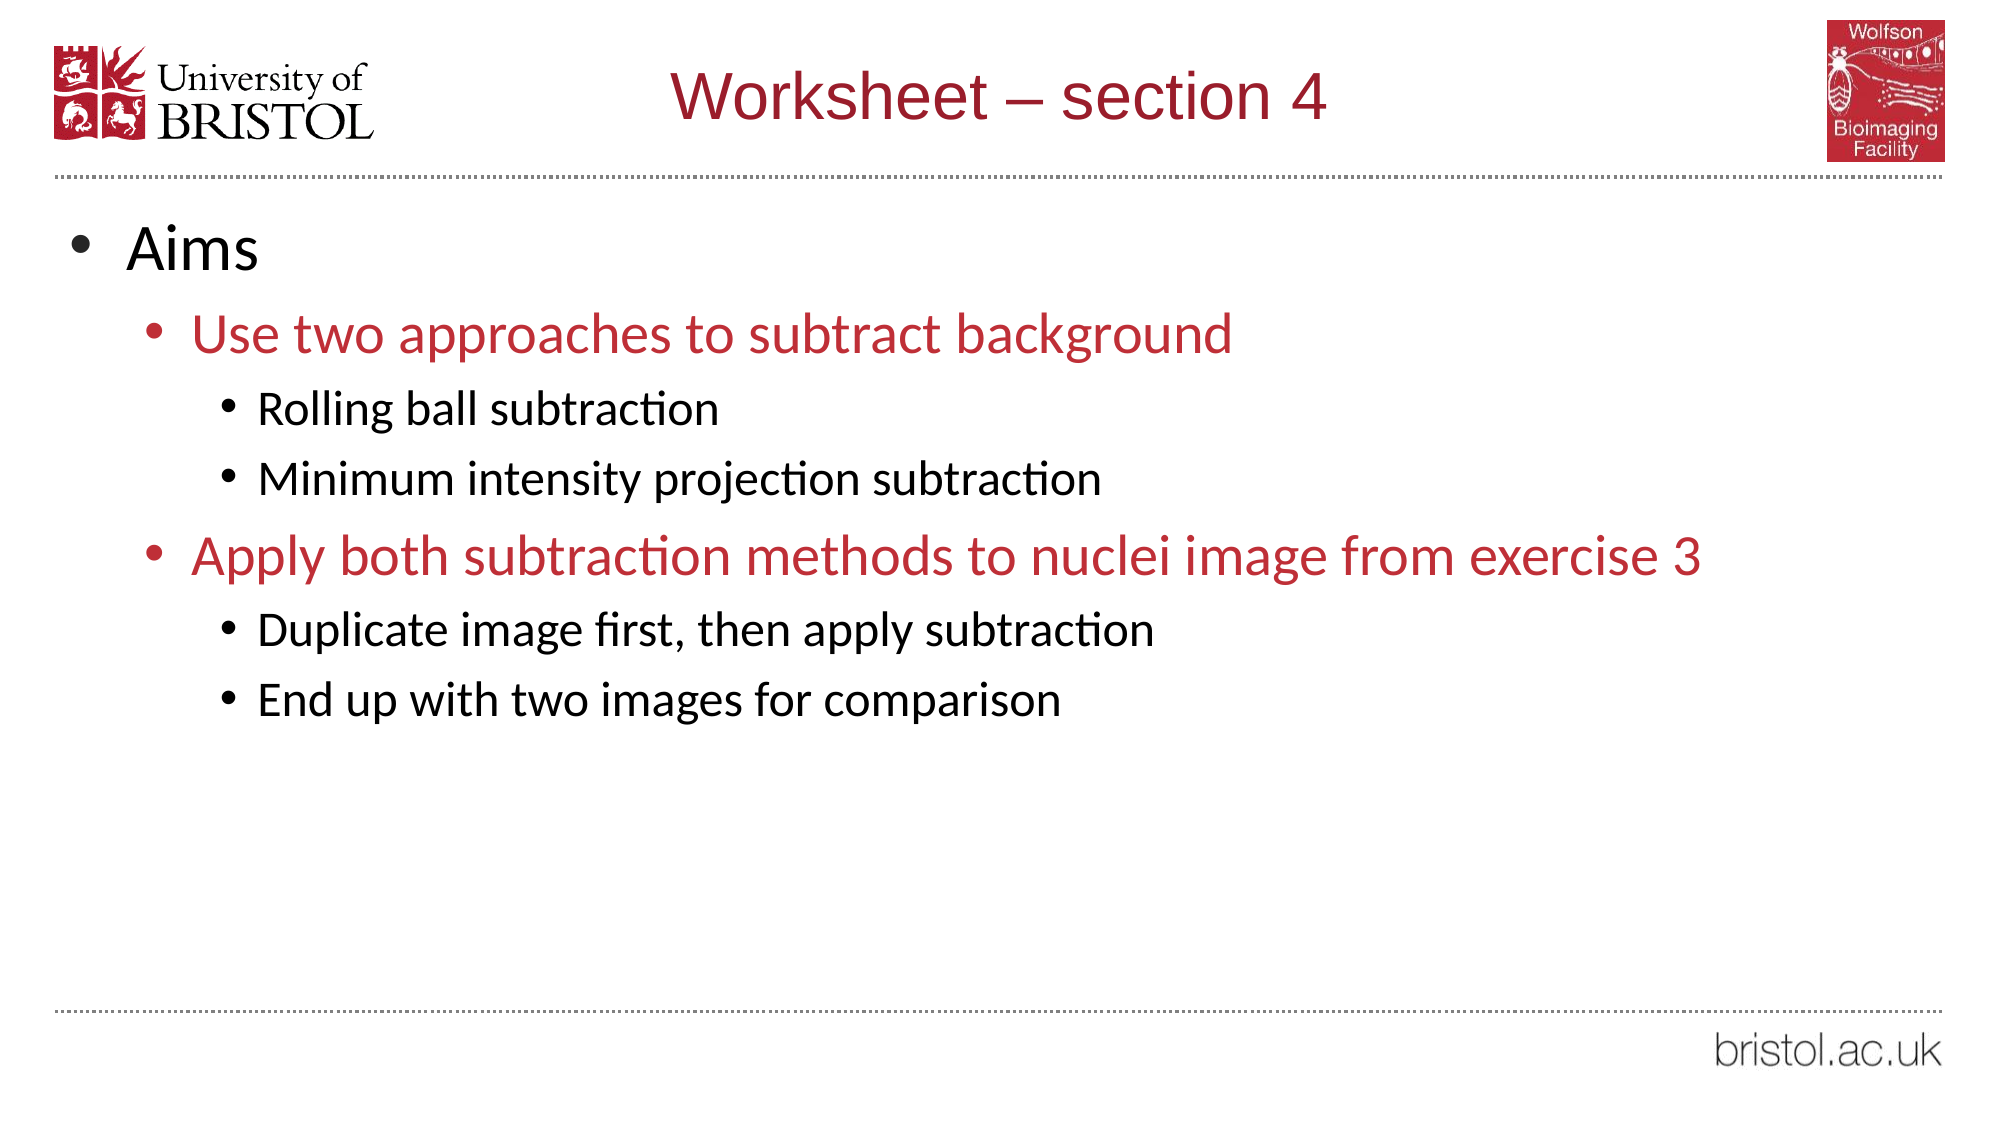

# Worksheet – section 4
Aims
Use two approaches to subtract background
Rolling ball subtraction
Minimum intensity projection subtraction
Apply both subtraction methods to nuclei image from exercise 3
Duplicate image first, then apply subtraction
End up with two images for comparison